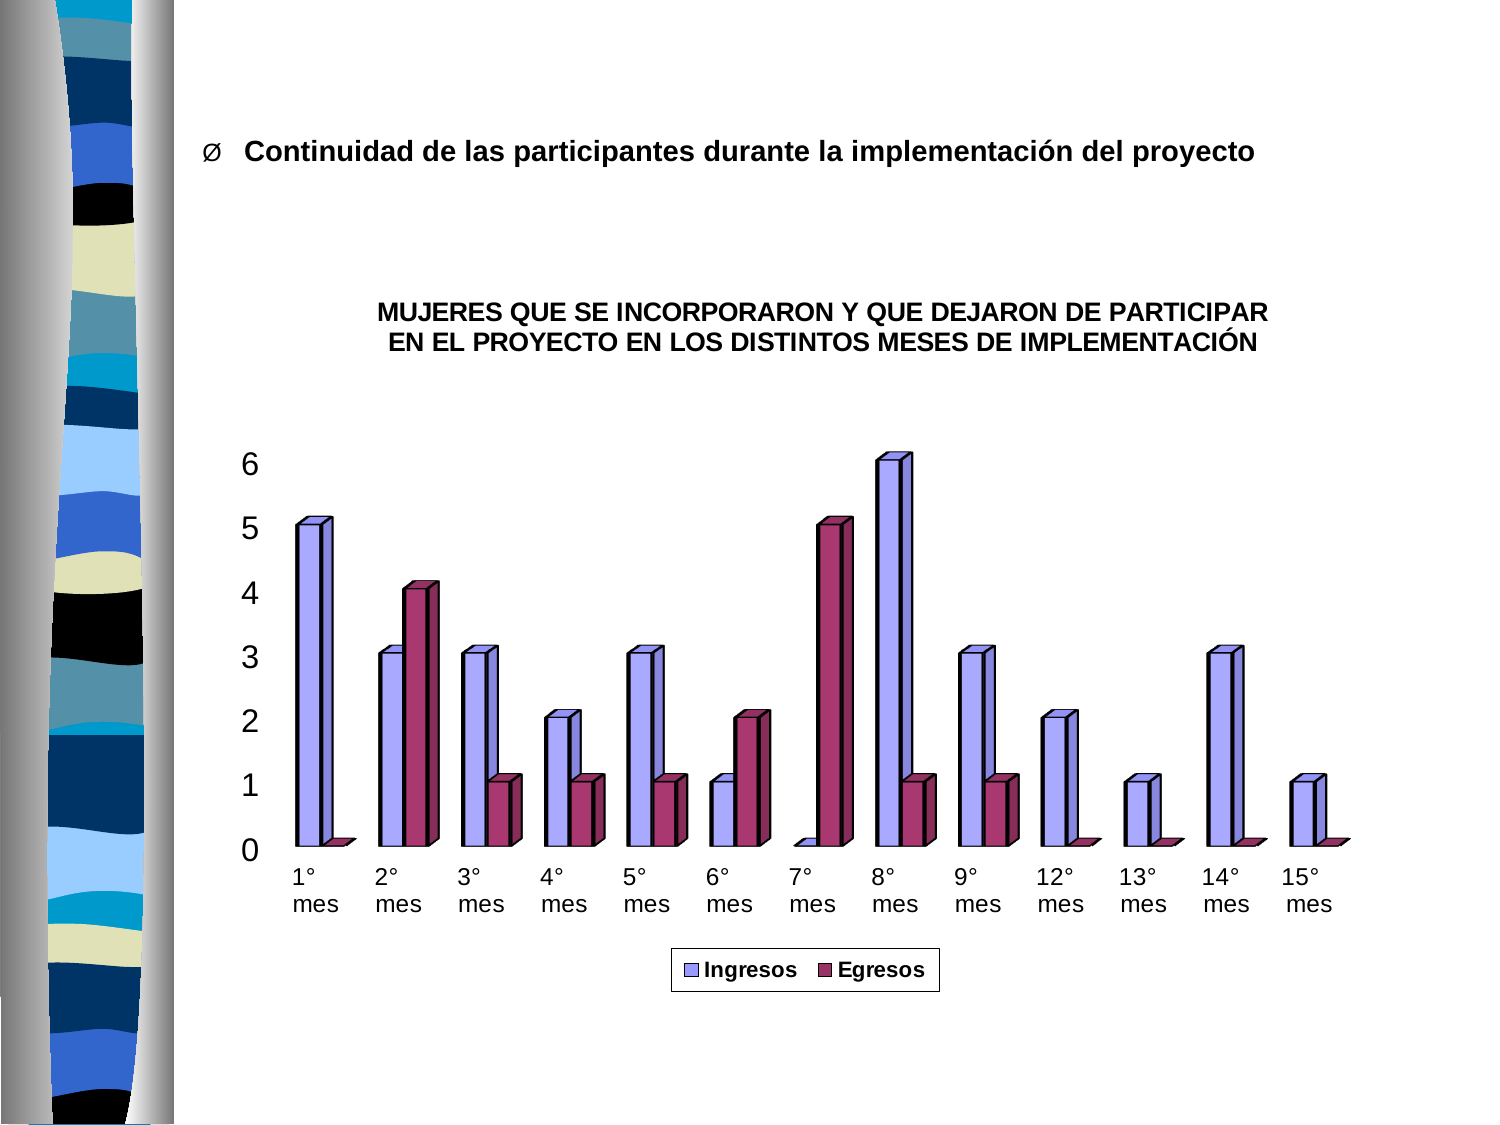

Ø      Continuidad de las participantes durante la implementación del proyecto

[unsupported chart]